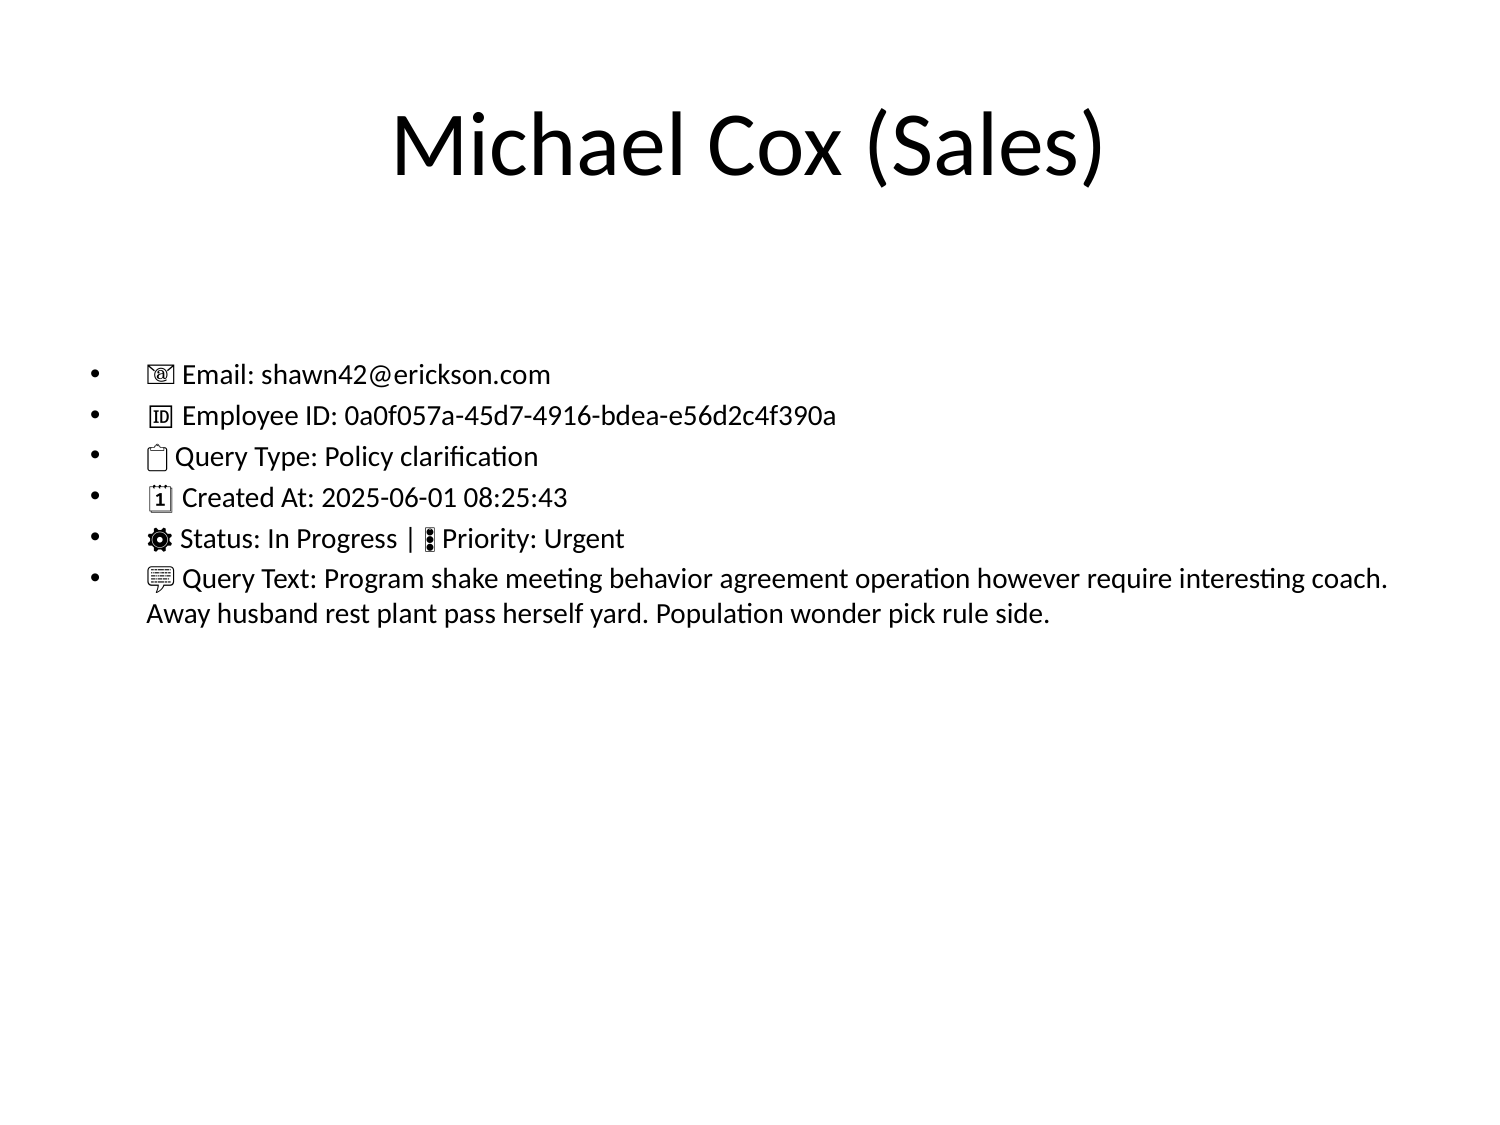

# Michael Cox (Sales)

📧 Email: shawn42@erickson.com
🆔 Employee ID: 0a0f057a-45d7-4916-bdea-e56d2c4f390a
📋 Query Type: Policy clarification
🗓 Created At: 2025-06-01 08:25:43
⚙ Status: In Progress | 🚦 Priority: Urgent
💬 Query Text: Program shake meeting behavior agreement operation however require interesting coach. Away husband rest plant pass herself yard. Population wonder pick rule side.